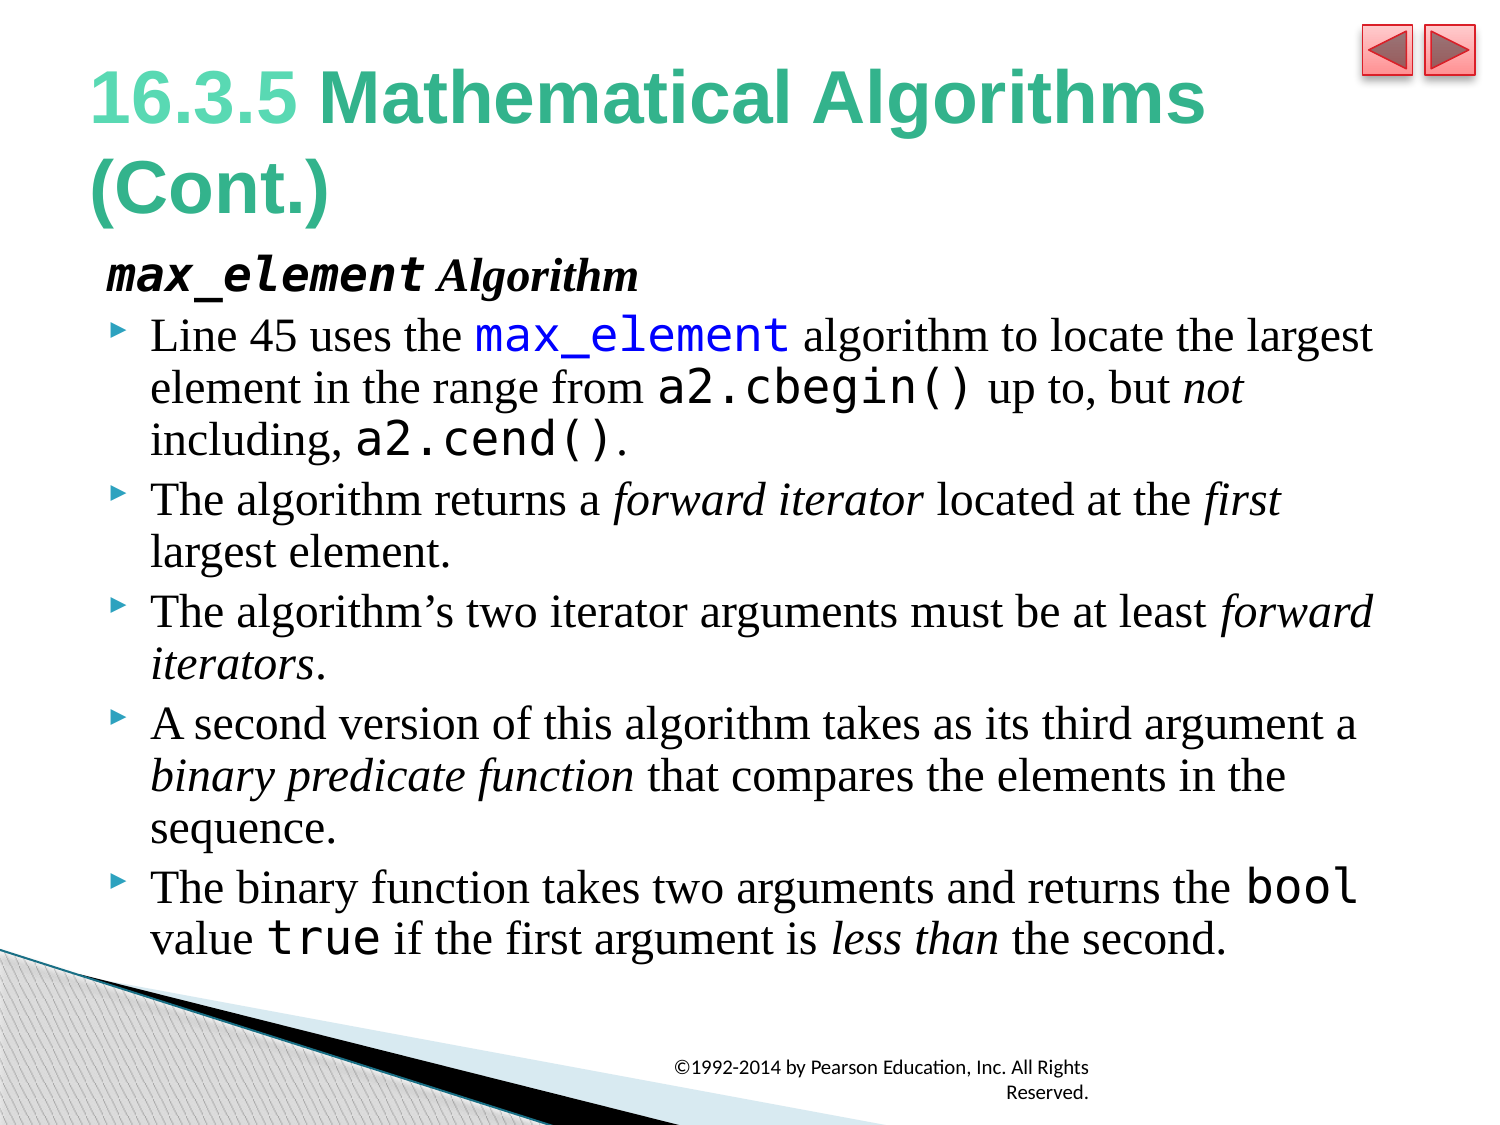

# 16.3.5 Mathematical Algorithms (Cont.)
max_element Algorithm
Line 45 uses the max_element algorithm to locate the largest element in the range from a2.cbegin() up to, but not including, a2.cend().
The algorithm returns a forward iterator located at the first largest element.
The algorithm’s two iterator arguments must be at least forward iterators.
A second version of this algorithm takes as its third argument a binary predicate function that compares the elements in the sequence.
The binary function takes two arguments and returns the bool value true if the first argument is less than the second.
©1992-2014 by Pearson Education, Inc. All Rights Reserved.